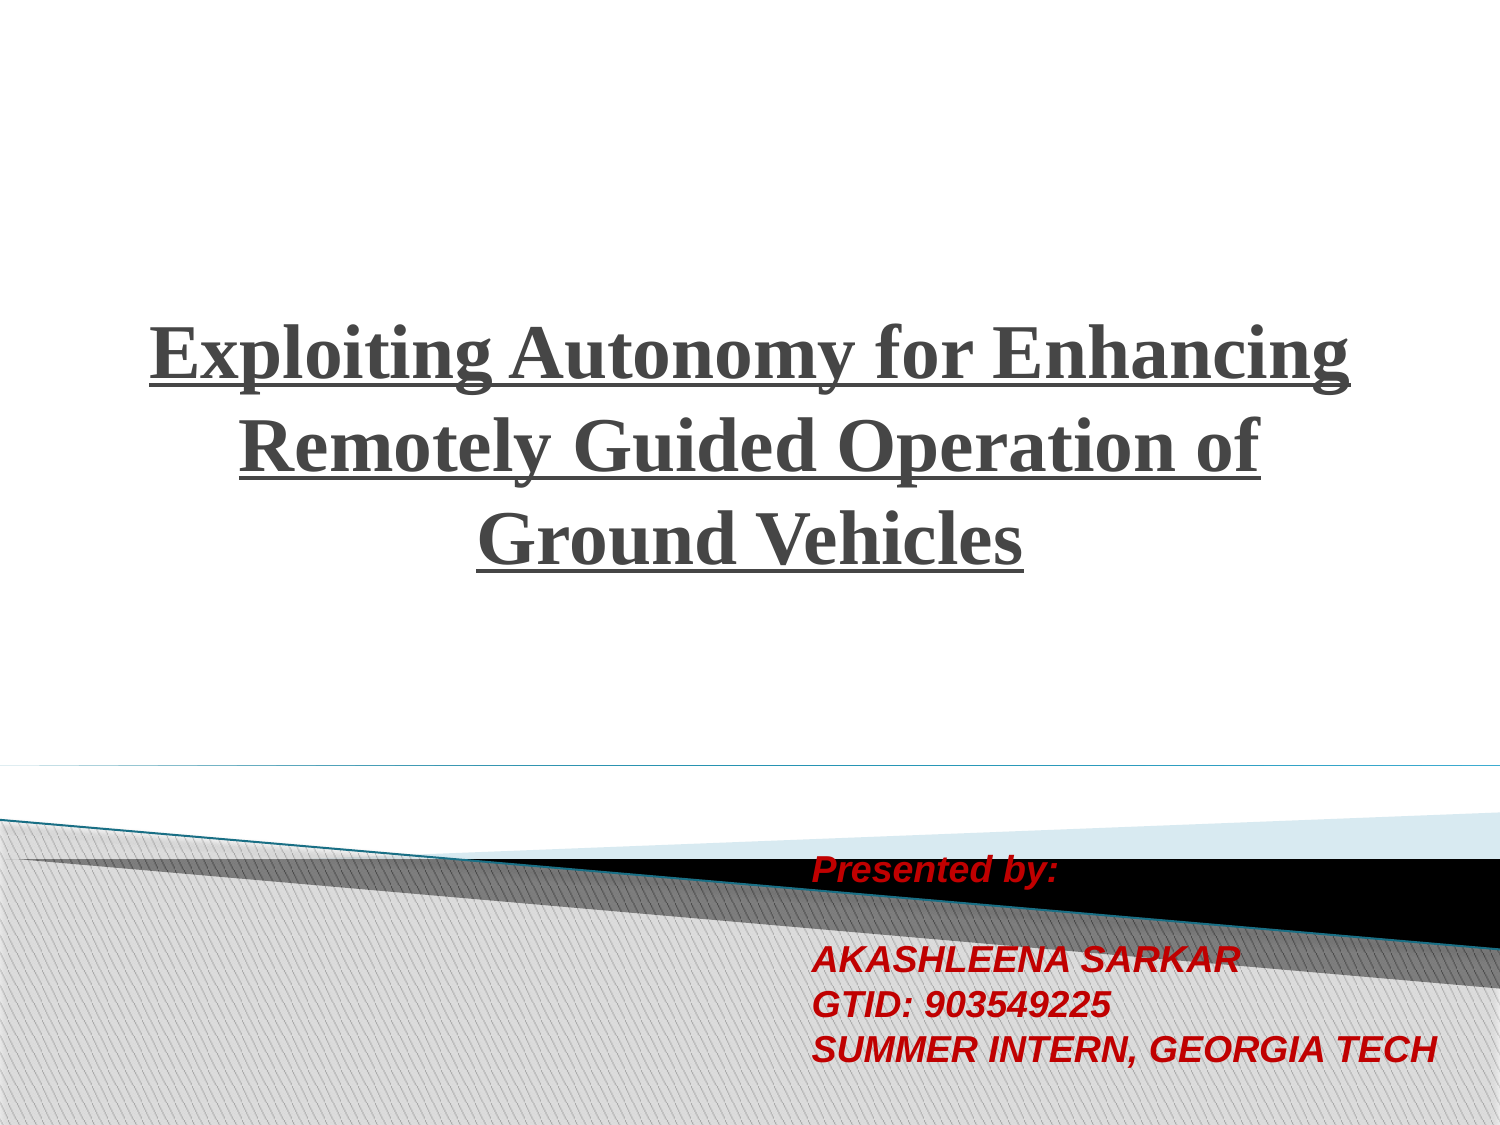

# Exploiting Autonomy for Enhancing Remotely Guided Operation of Ground Vehicles
Presented by:

AKASHLEENA SARKAR
GTID: 903549225
SUMMER INTERN, GEORGIA TECH